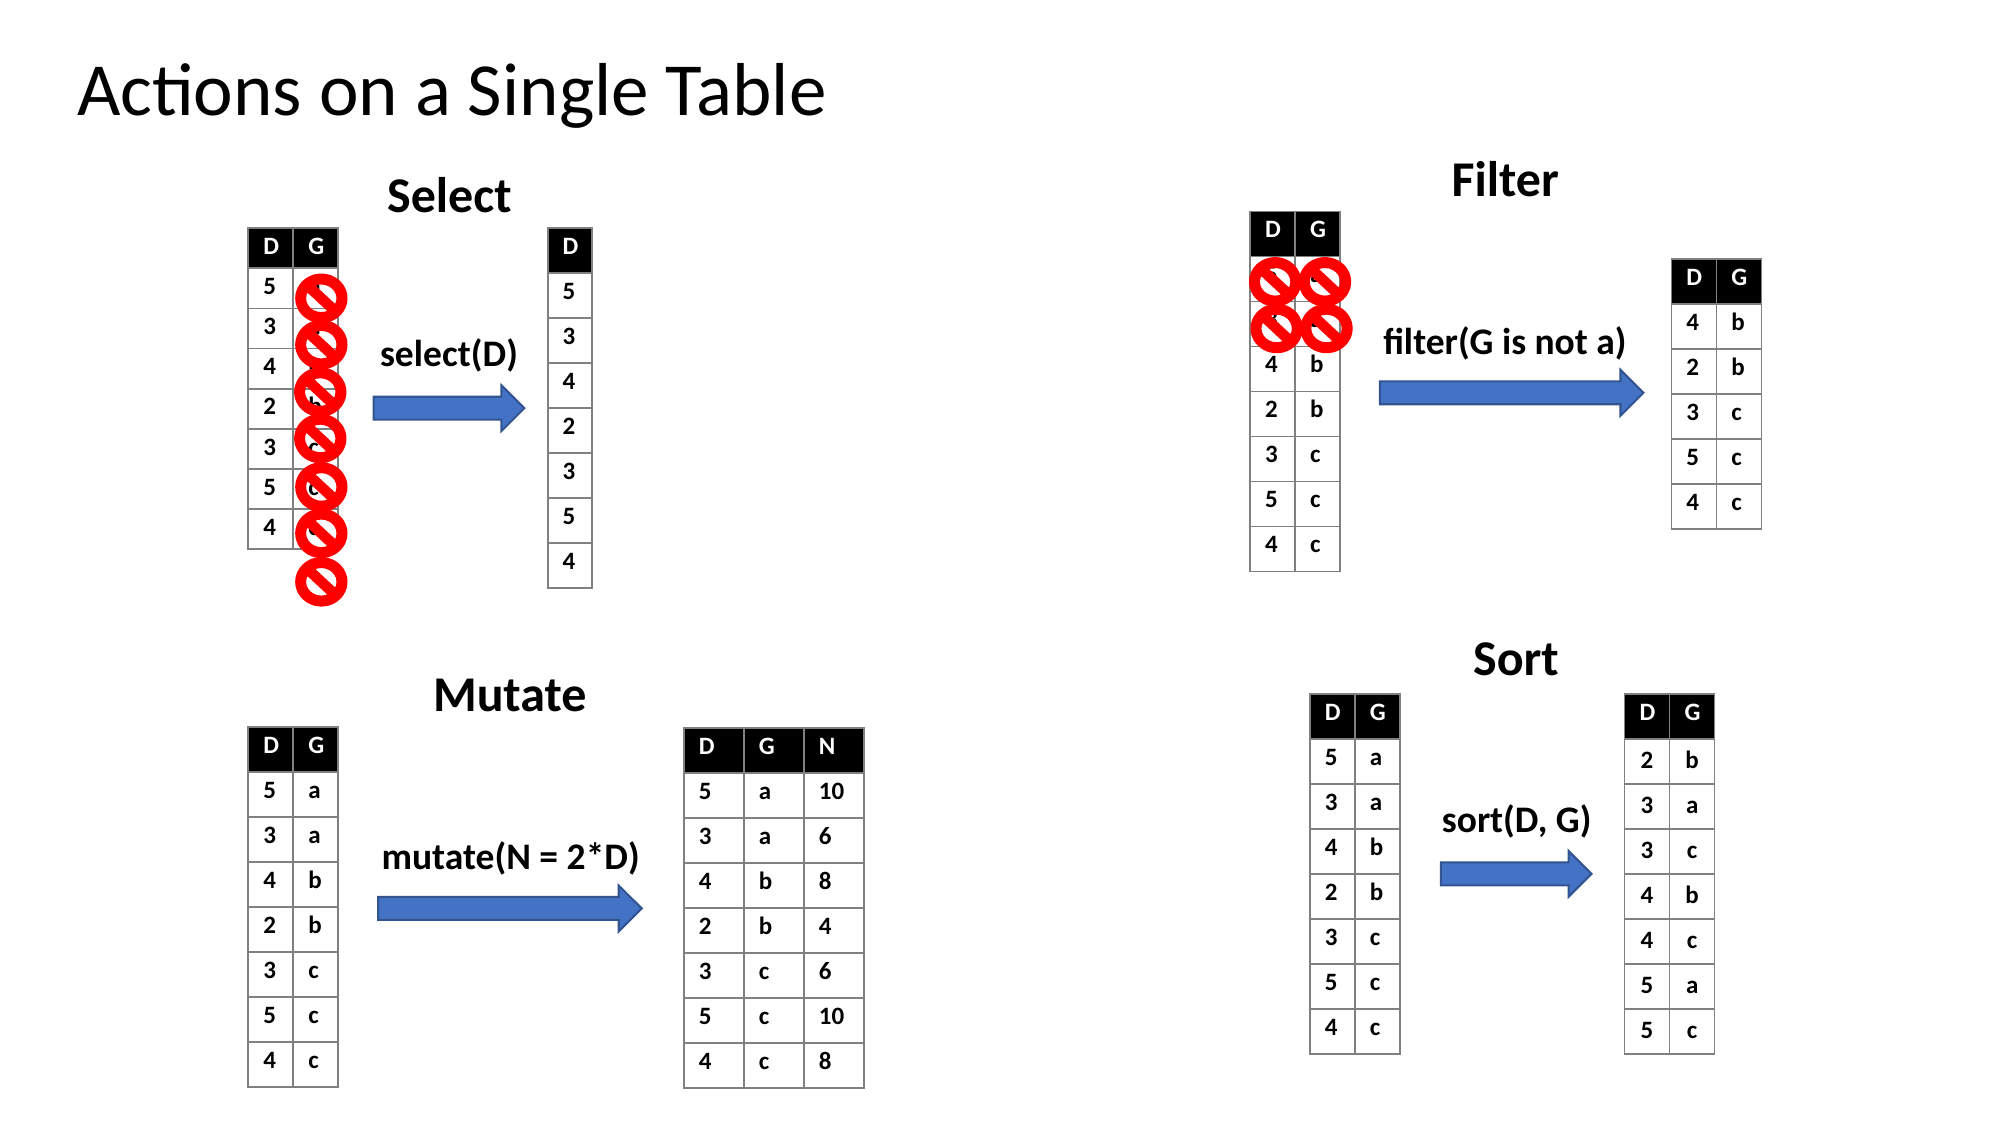

Actions on a Single Table
Filter
Select
| D | G |
| --- | --- |
| 5 | a |
| 3 | a |
| 4 | b |
| 2 | b |
| 3 | c |
| 5 | c |
| 4 | c |
| D | G |
| --- | --- |
| 5 | a |
| 3 | a |
| 4 | b |
| 2 | b |
| 3 | c |
| 5 | c |
| 4 | c |
| D |
| --- |
| 5 |
| 3 |
| 4 |
| 2 |
| 3 |
| 5 |
| 4 |

| D | G |
| --- | --- |
| 4 | b |
| 2 | b |
| 3 | c |
| 5 | c |
| 4 | c |

filter(G is not a)
select(D)

Sort
Mutate
| D | G |
| --- | --- |
| 2 | b |
| 3 | a |
| 3 | c |
| 4 | b |
| 4 | c |
| 5 | a |
| 5 | c |
| D | G |
| --- | --- |
| 5 | a |
| 3 | a |
| 4 | b |
| 2 | b |
| 3 | c |
| 5 | c |
| 4 | c |
| D | G |
| --- | --- |
| 5 | a |
| 3 | a |
| 4 | b |
| 2 | b |
| 3 | c |
| 5 | c |
| 4 | c |
| D | G | N |
| --- | --- | --- |
| 5 | a | 10 |
| 3 | a | 6 |
| 4 | b | 8 |
| 2 | b | 4 |
| 3 | c | 6 |
| 5 | c | 10 |
| 4 | c | 8 |
sort(D, G)
mutate(N = 2*D)